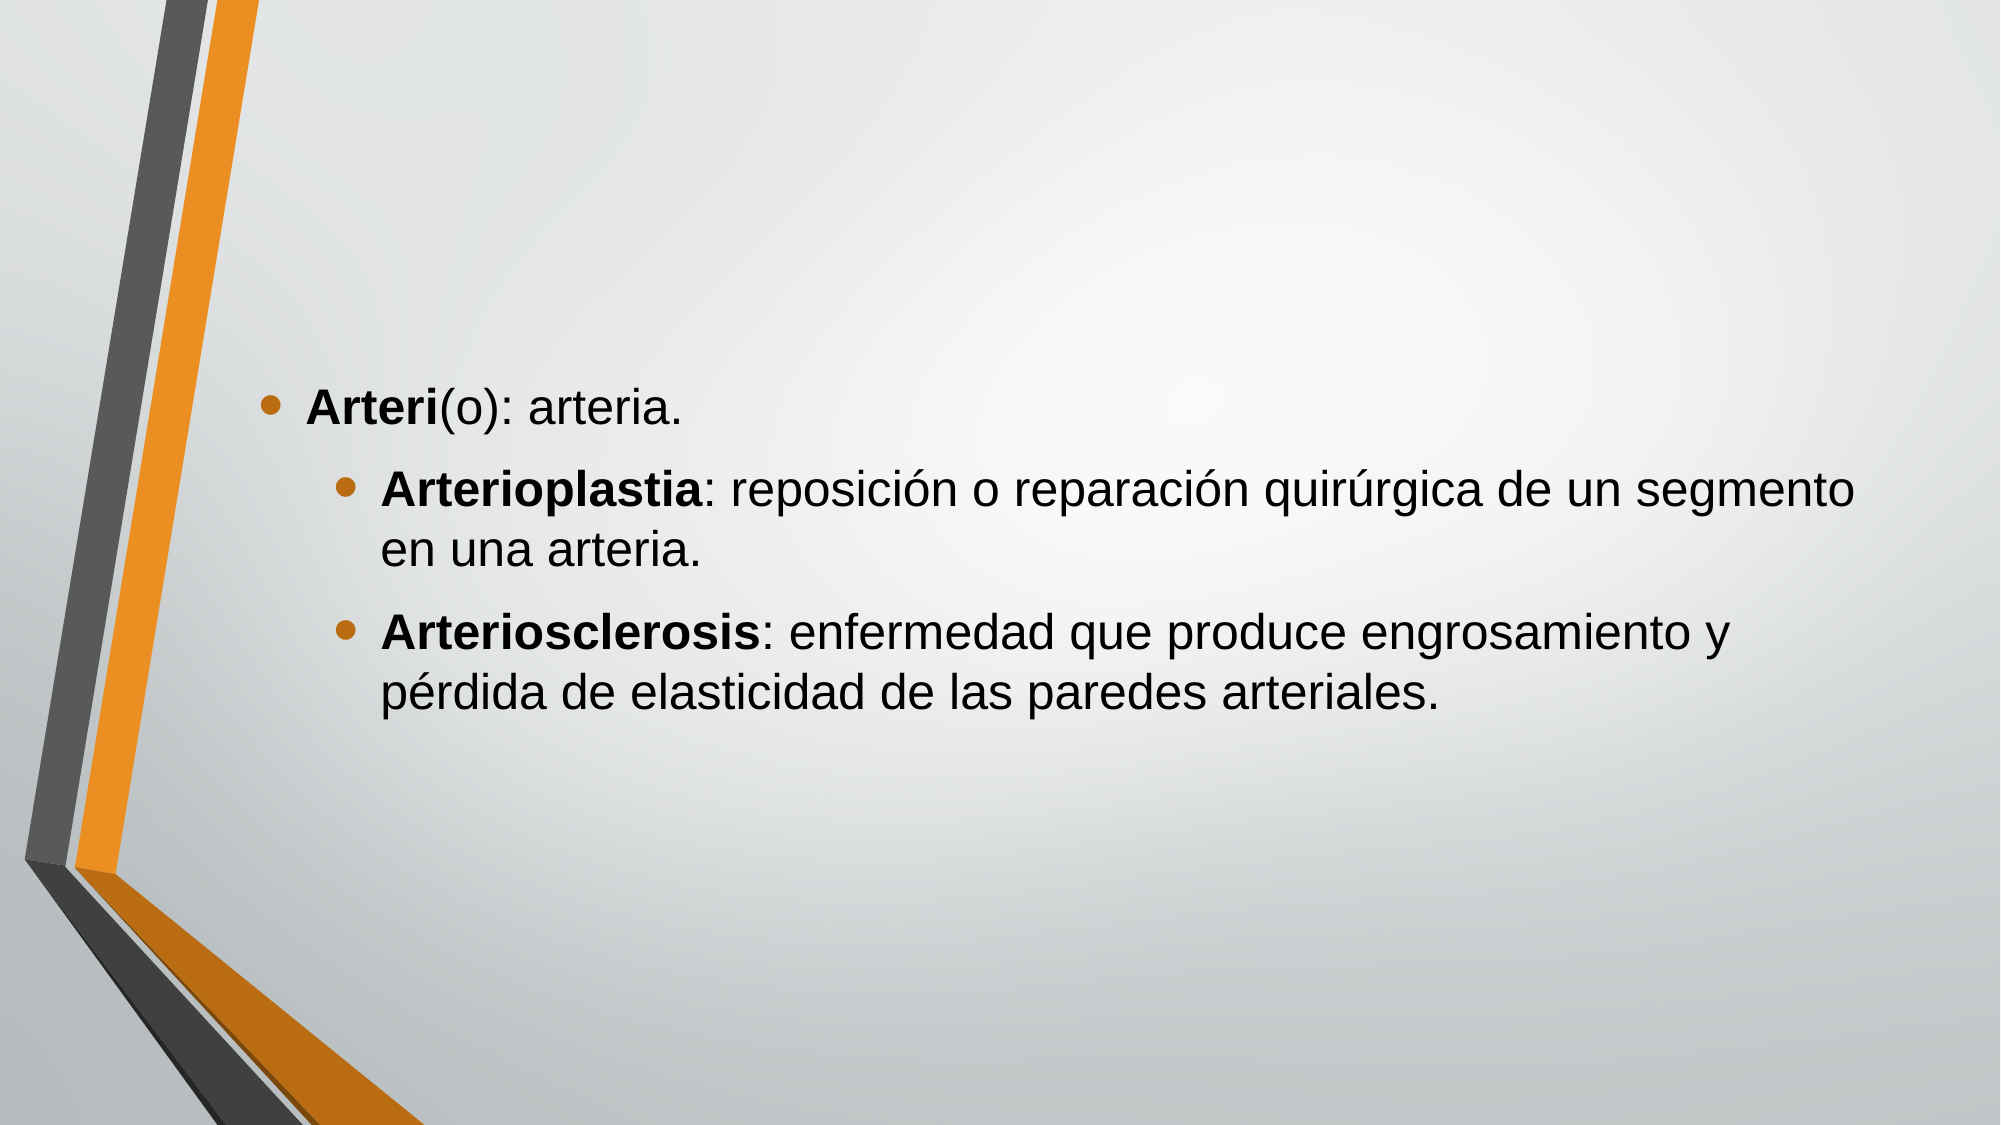

Arteri(o): arteria.
Arterioplastia: reposición o reparación quirúrgica de un segmento en una arteria.
Arteriosclerosis: enfermedad que produce engrosamiento y pérdida de elasticidad de las paredes arteriales.